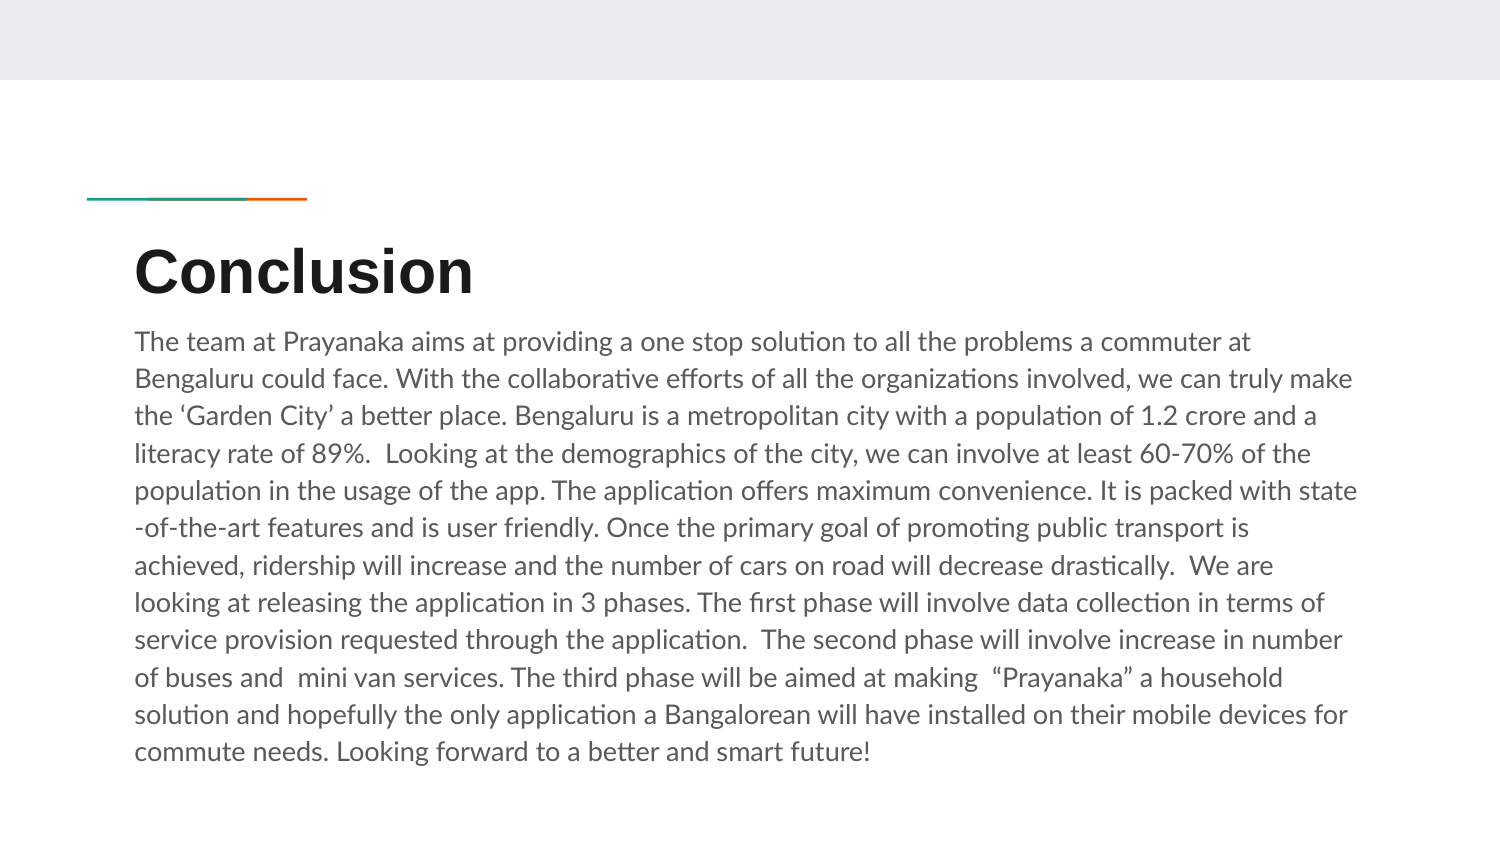

# Conclusion
The team at Prayanaka aims at providing a one stop solution to all the problems a commuter at Bengaluru could face. With the collaborative efforts of all the organizations involved, we can truly make the ‘Garden City’ a better place. Bengaluru is a metropolitan city with a population of 1.2 crore and a literacy rate of 89%.  Looking at the demographics of the city, we can involve at least 60-70% of the population in the usage of the app. The application offers maximum convenience. It is packed with state -of-the-art features and is user friendly. Once the primary goal of promoting public transport is achieved, ridership will increase and the number of cars on road will decrease drastically.  We are looking at releasing the application in 3 phases. The first phase will involve data collection in terms of service provision requested through the application.  The second phase will involve increase in number of buses and  mini van services. The third phase will be aimed at making  “Prayanaka” a household solution and hopefully the only application a Bangalorean will have installed on their mobile devices for commute needs. Looking forward to a better and smart future!